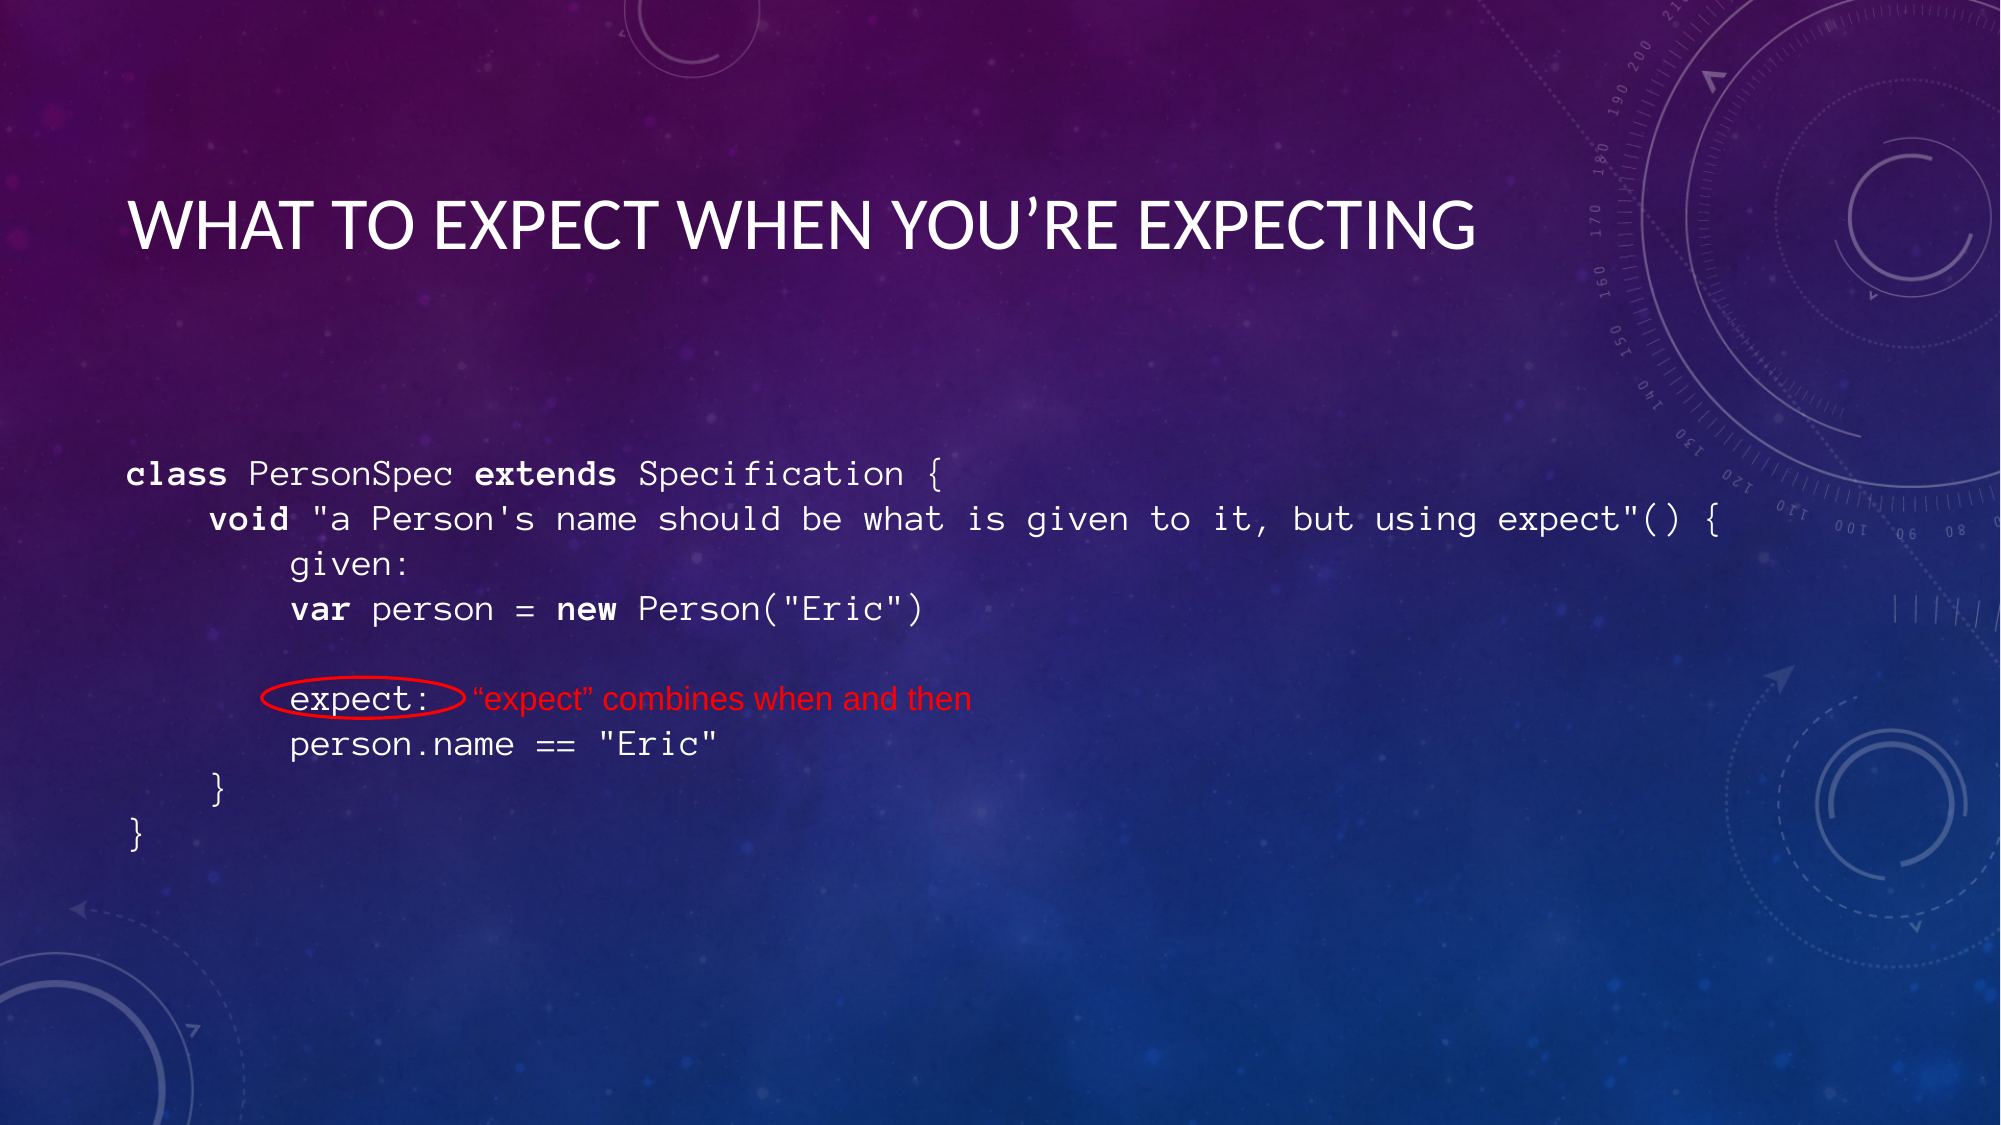

# What to Expect when You’re Expecting
class PersonSpec extends Specification {
    void "a Person's name should be what is given to it, but using expect"() {
        given:
        var person = new Person("Eric")
        expect:
        person.name == "Eric"
    }
}
“expect” combines when and then